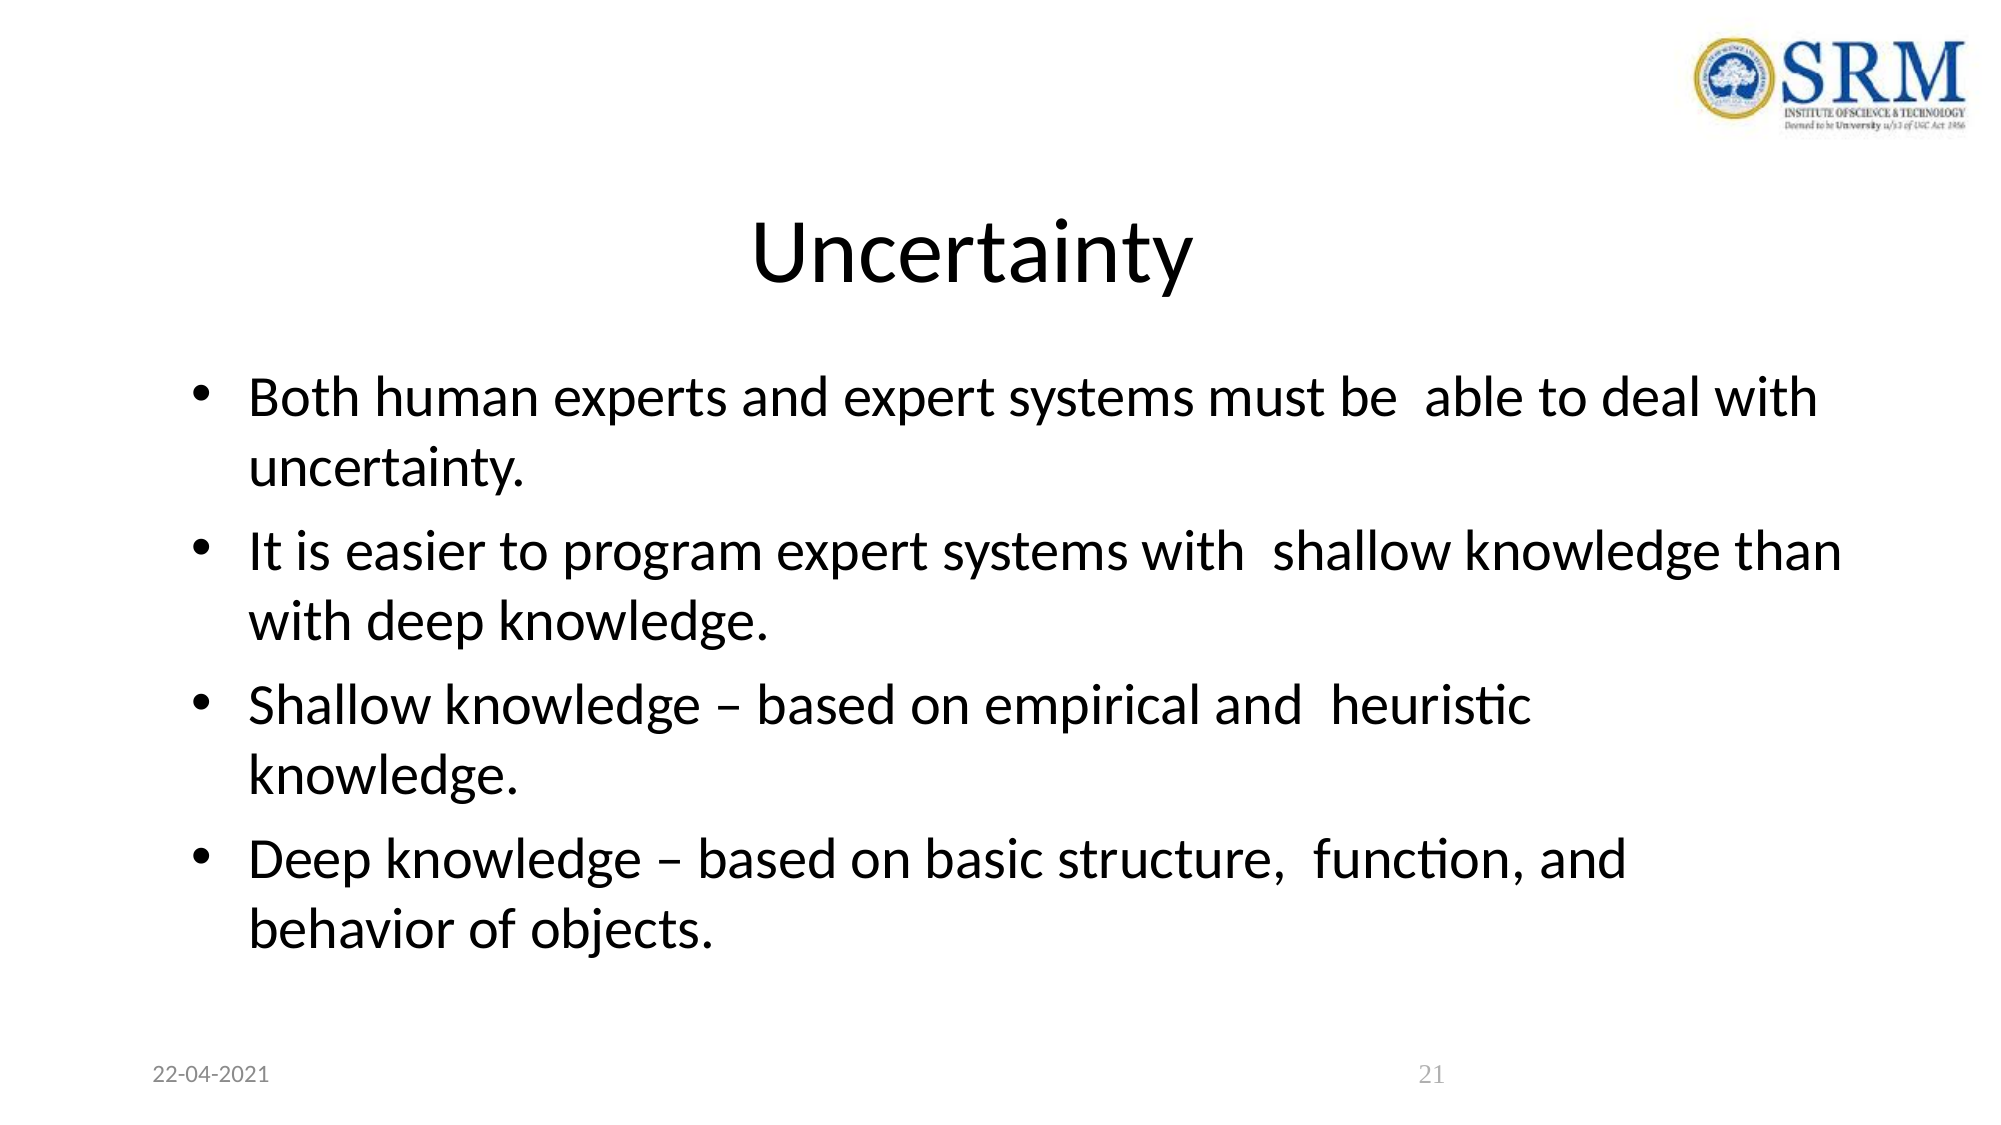

# Uncertainty
Both human experts and expert systems must be  able to deal with uncertainty.
It is easier to program expert systems with  shallow knowledge than with deep knowledge.
Shallow knowledge – based on empirical and  heuristic knowledge.
Deep knowledge – based on basic structure,  function, and behavior of objects.
22-04-2021
21